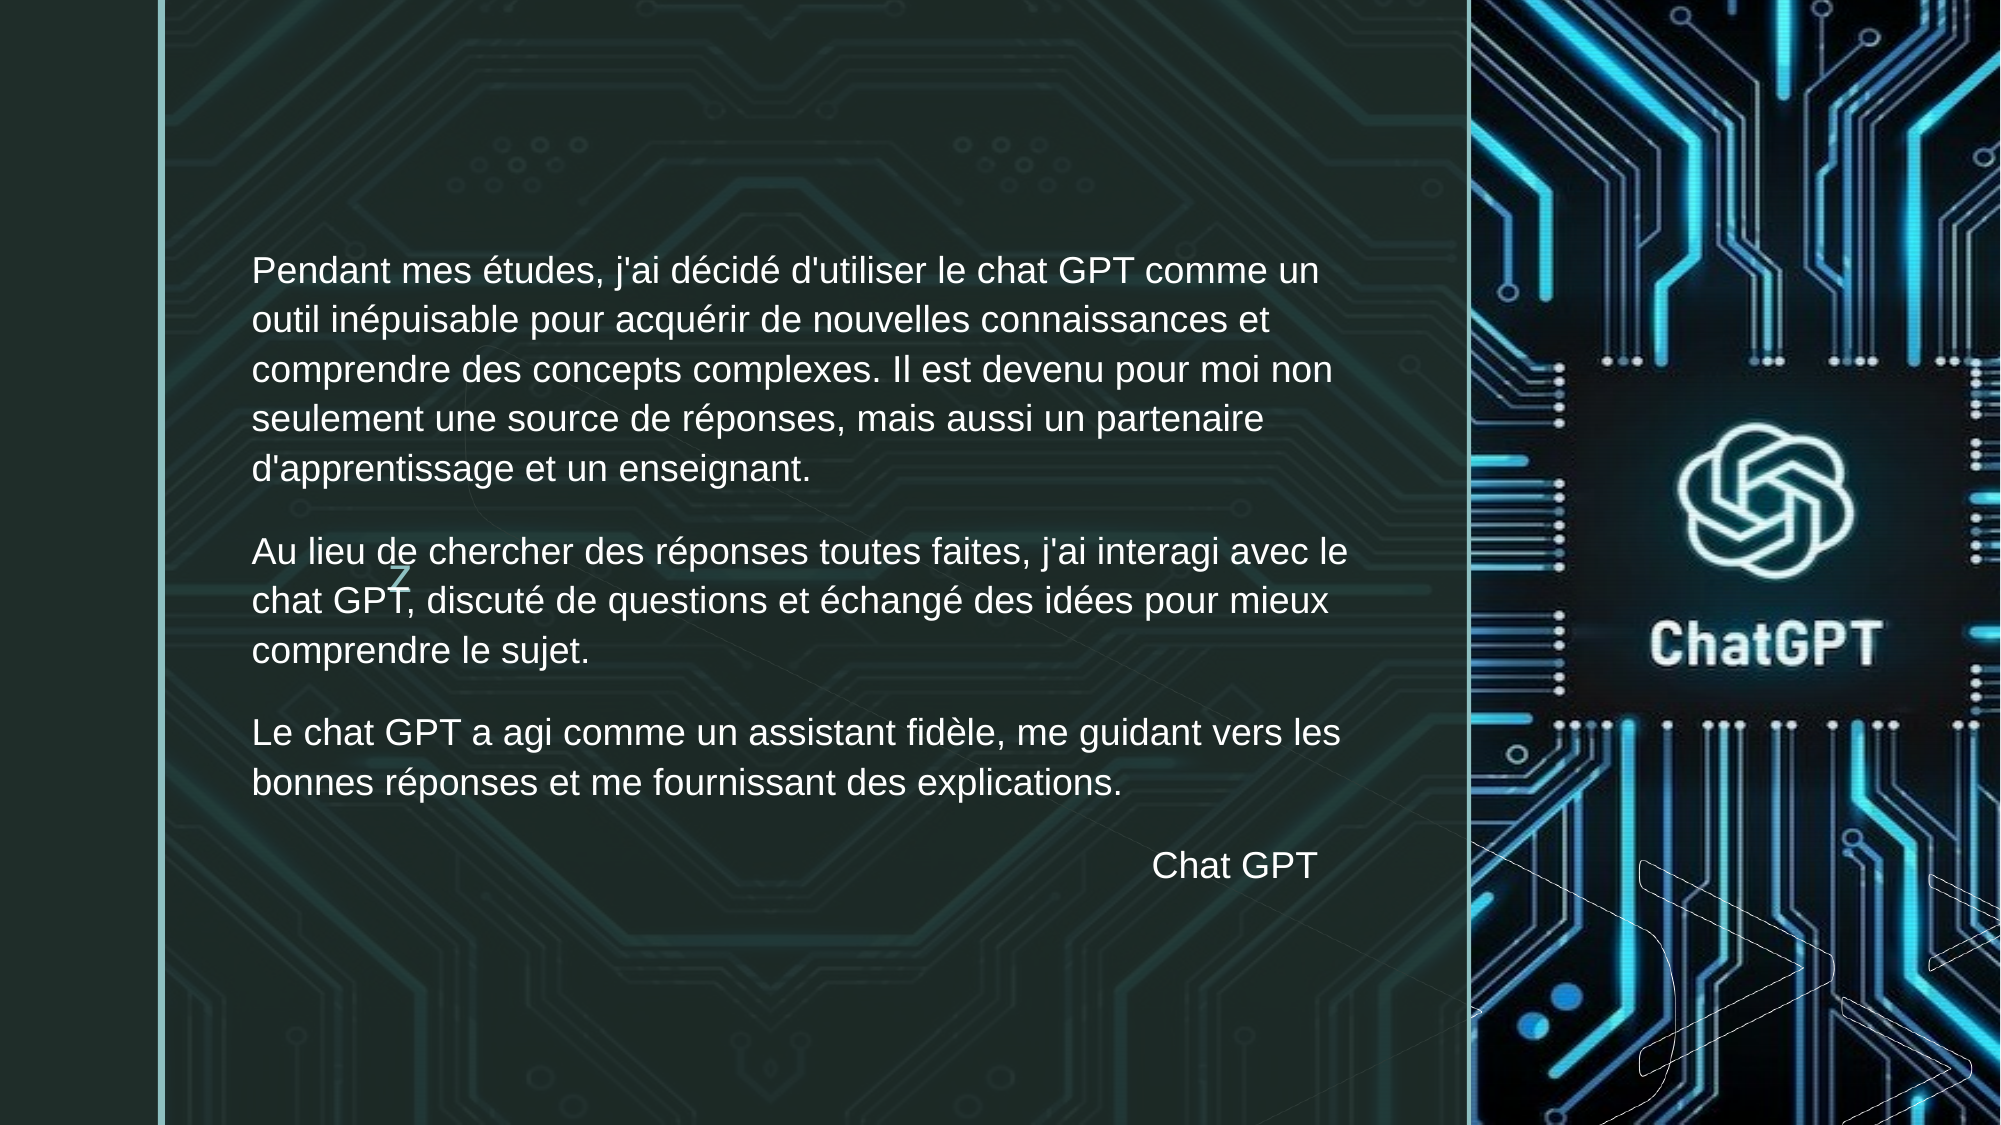

Pendant mes études, j'ai décidé d'utiliser le chat GPT comme un outil inépuisable pour acquérir de nouvelles connaissances et comprendre des concepts complexes. Il est devenu pour moi non seulement une source de réponses, mais aussi un partenaire d'apprentissage et un enseignant.
Au lieu de chercher des réponses toutes faites, j'ai interagi avec le chat GPT, discuté de questions et échangé des idées pour mieux comprendre le sujet.
Le chat GPT a agi comme un assistant fidèle, me guidant vers les bonnes réponses et me fournissant des explications.
						Chat GPT